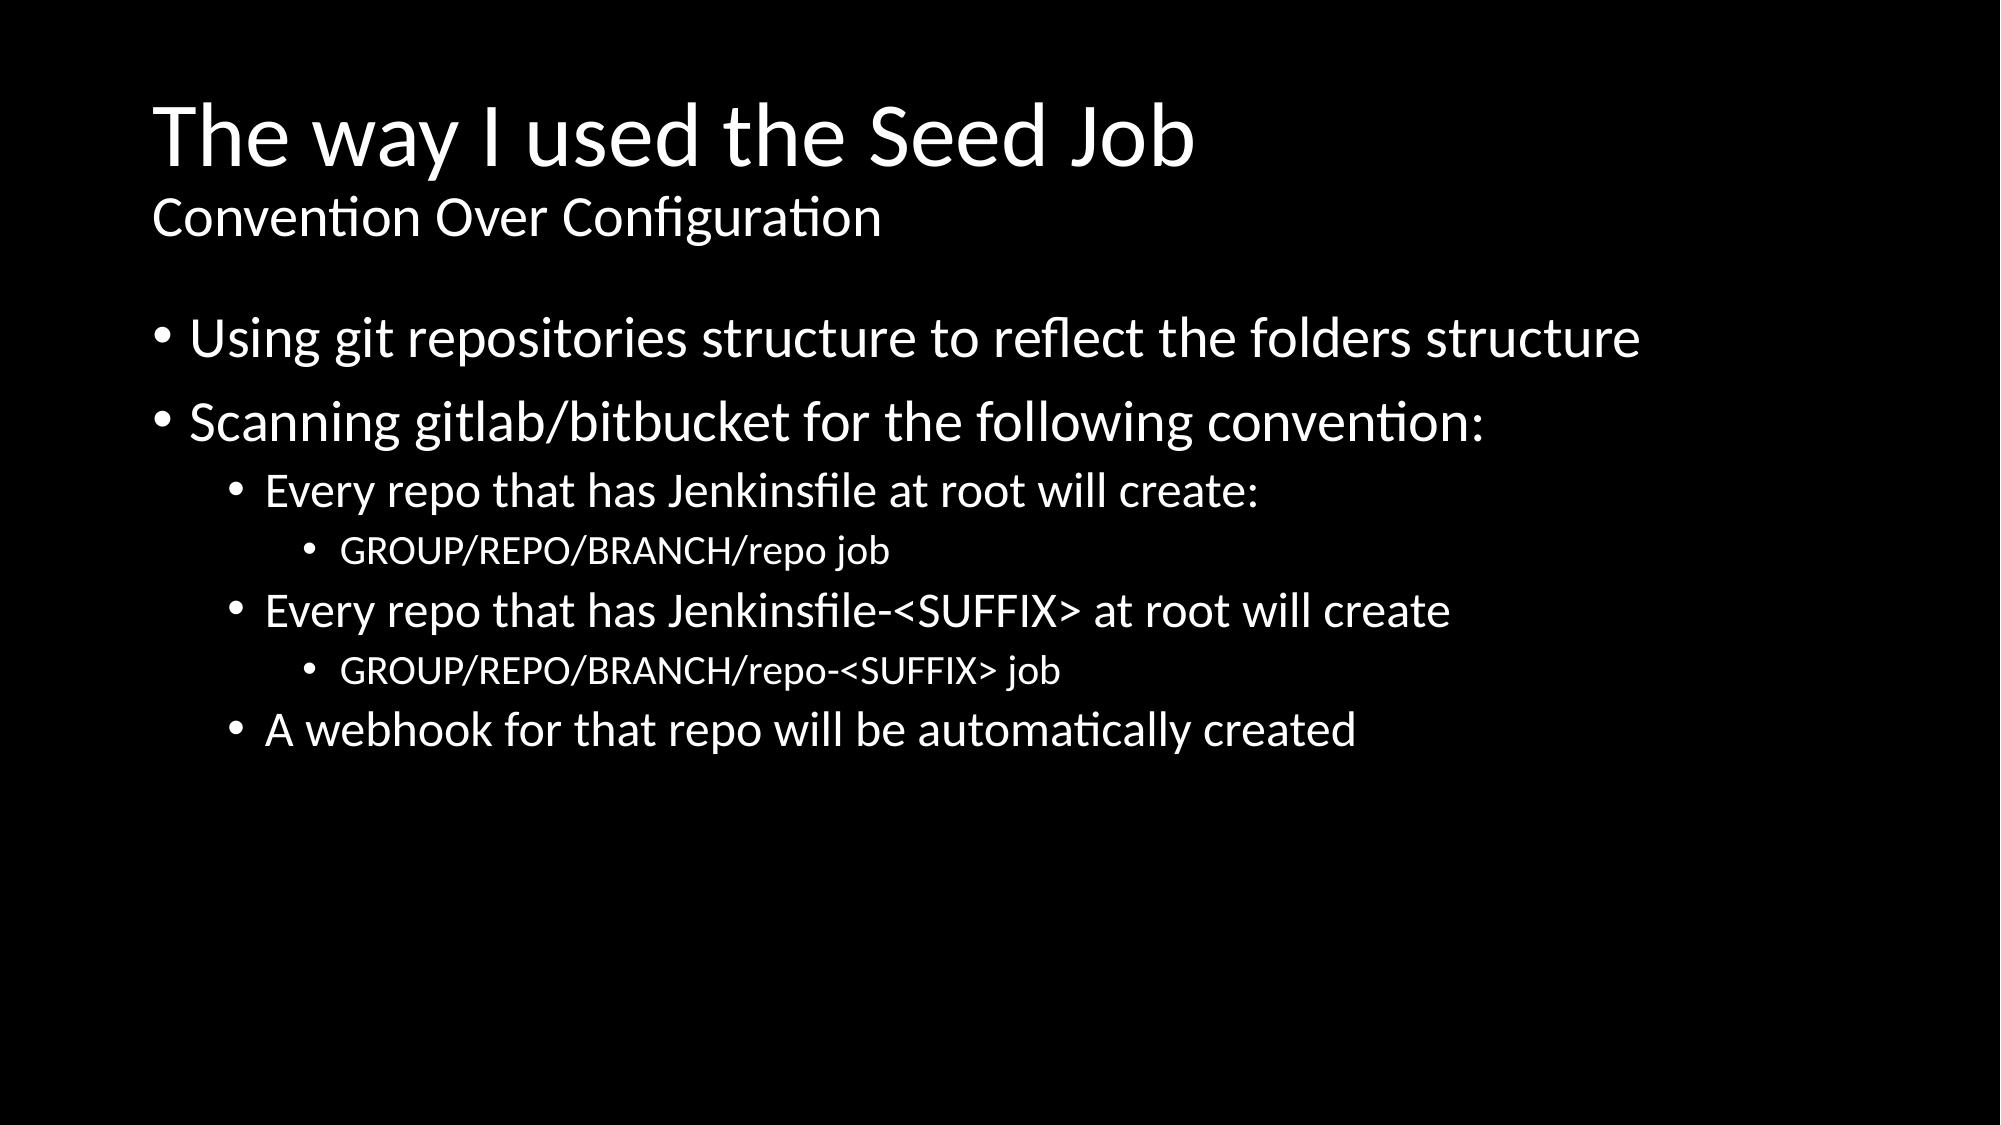

# The way I used the Seed Job Convention Over Configuration
Using git repositories structure to reflect the folders structure
Scanning gitlab/bitbucket for the following convention:
Every repo that has Jenkinsfile at root will create:
GROUP/REPO/BRANCH/repo job
Every repo that has Jenkinsfile-<SUFFIX> at root will create
GROUP/REPO/BRANCH/repo-<SUFFIX> job
A webhook for that repo will be automatically created